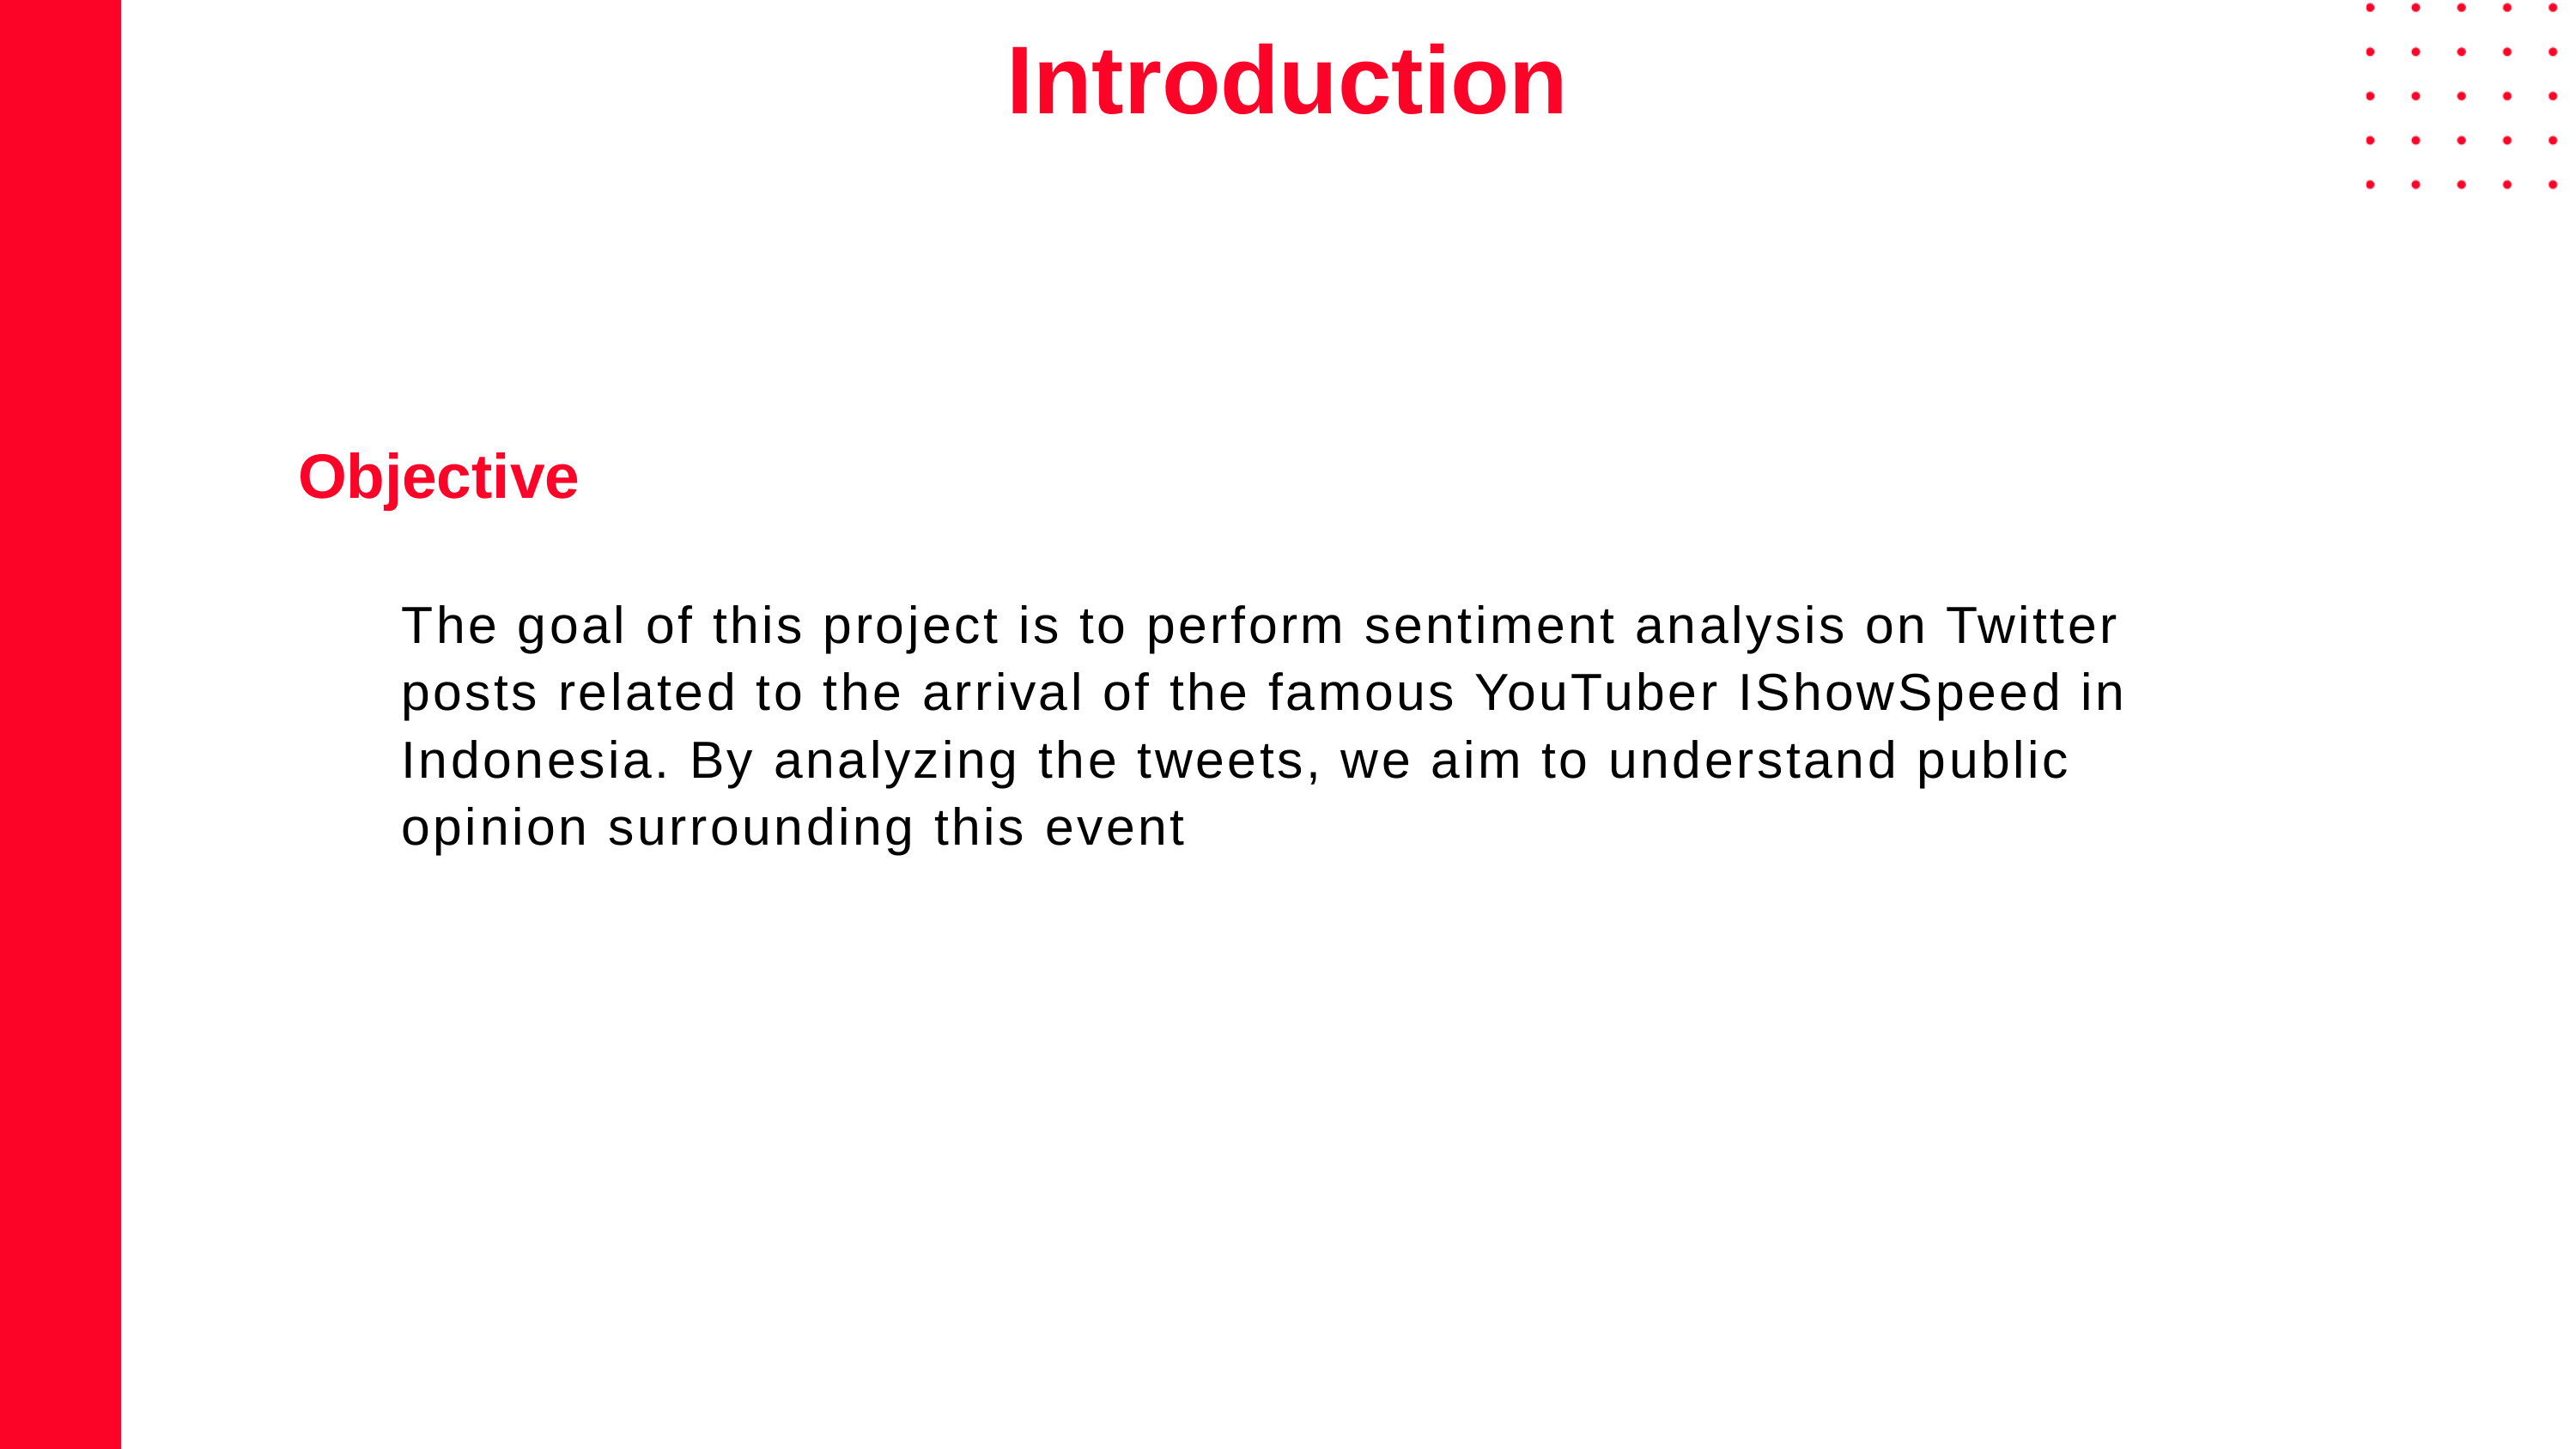

Introduction
Objective
The goal of this project is to perform sentiment analysis on Twitter posts related to the arrival of the famous YouTuber IShowSpeed in Indonesia. By analyzing the tweets, we aim to understand public opinion surrounding this event